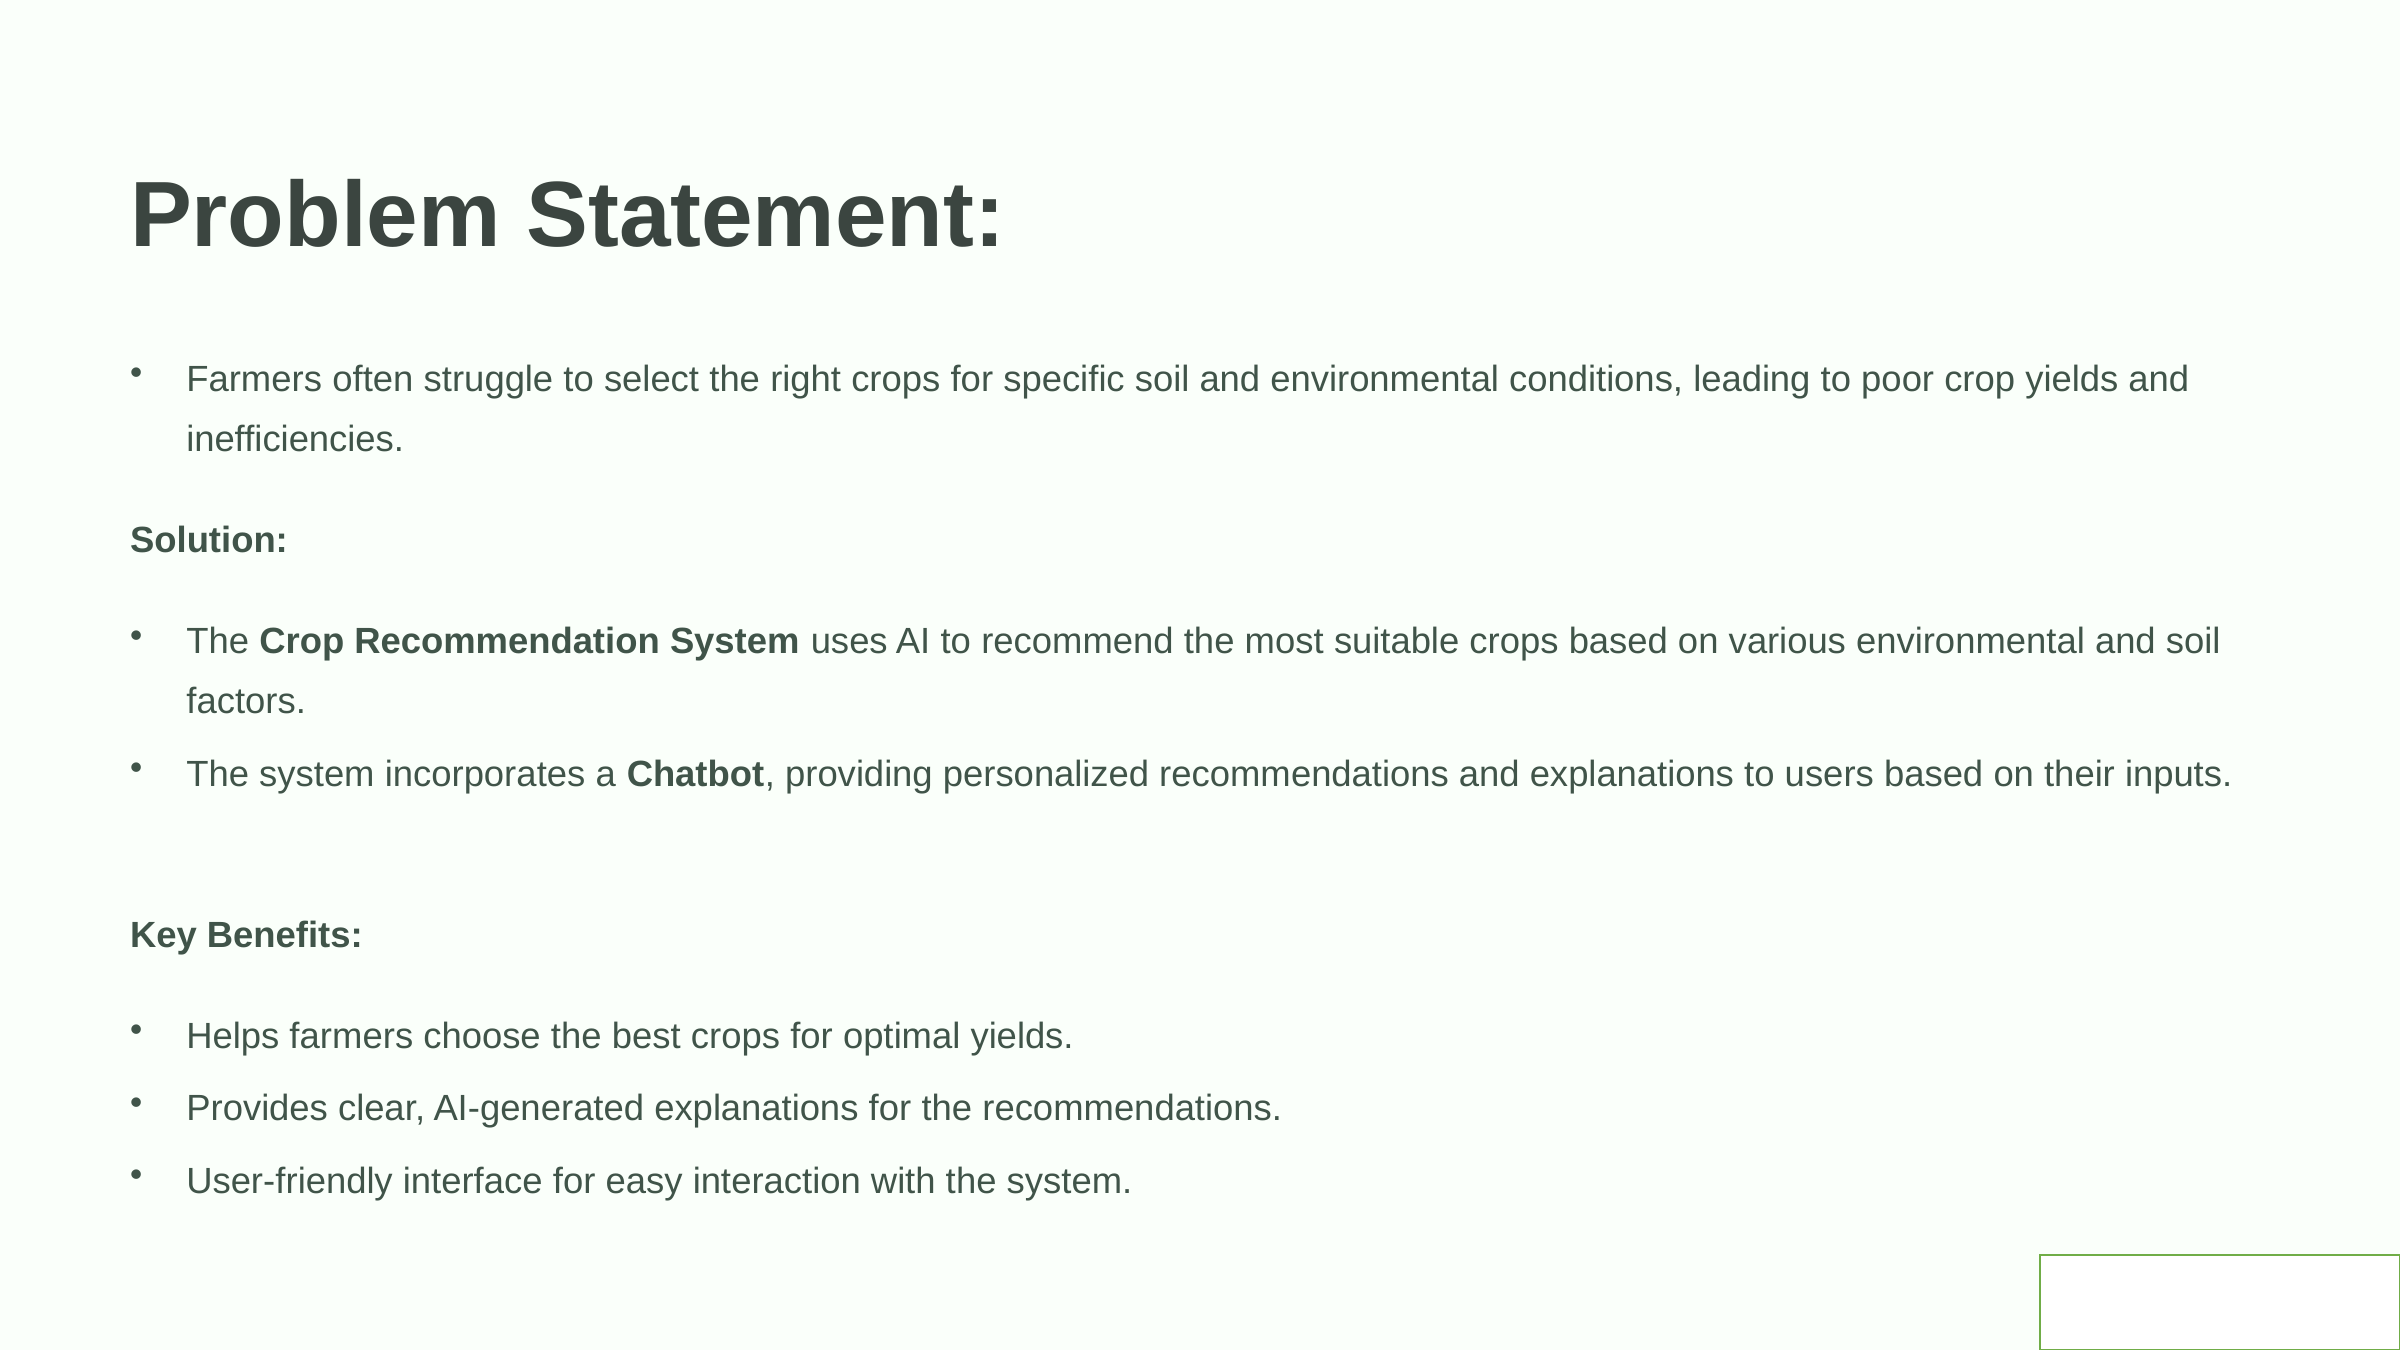

Problem Statement:
Farmers often struggle to select the right crops for specific soil and environmental conditions, leading to poor crop yields and inefficiencies.
Solution:
The Crop Recommendation System uses AI to recommend the most suitable crops based on various environmental and soil factors.
The system incorporates a Chatbot, providing personalized recommendations and explanations to users based on their inputs.
Key Benefits:
Helps farmers choose the best crops for optimal yields.
Provides clear, AI-generated explanations for the recommendations.
User-friendly interface for easy interaction with the system.